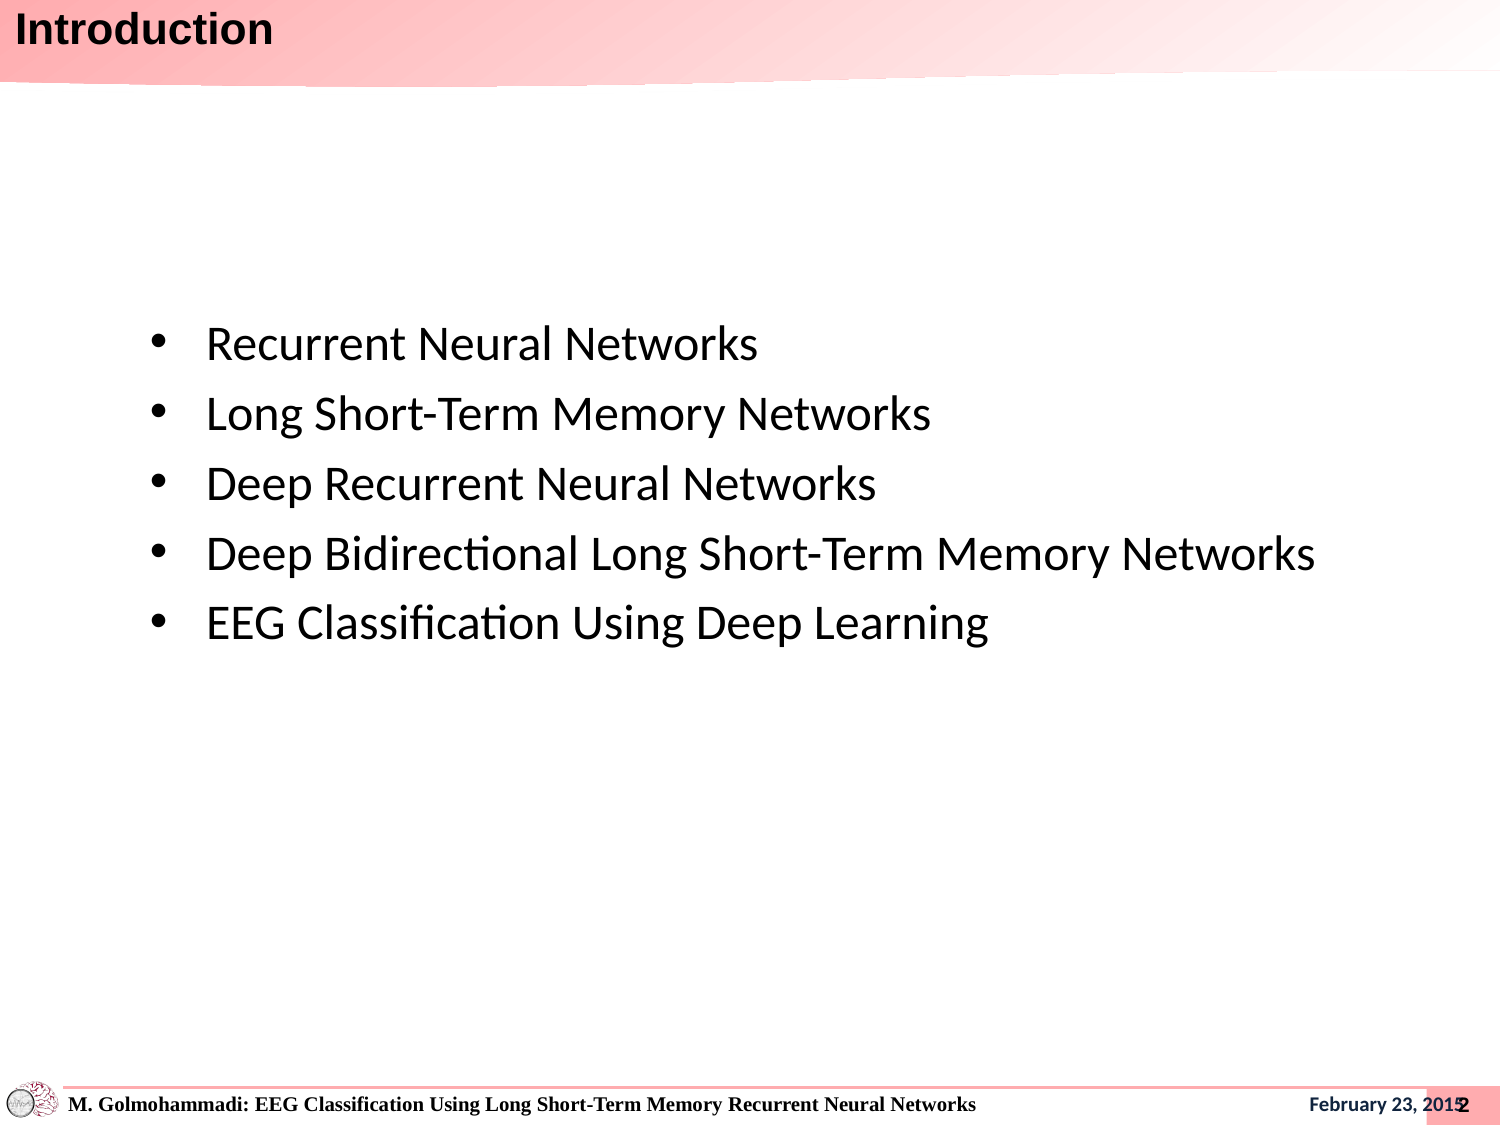

# Introduction
Recurrent Neural Networks
Long Short-Term Memory Networks
Deep Recurrent Neural Networks
Deep Bidirectional Long Short-Term Memory Networks
EEG Classification Using Deep Learning